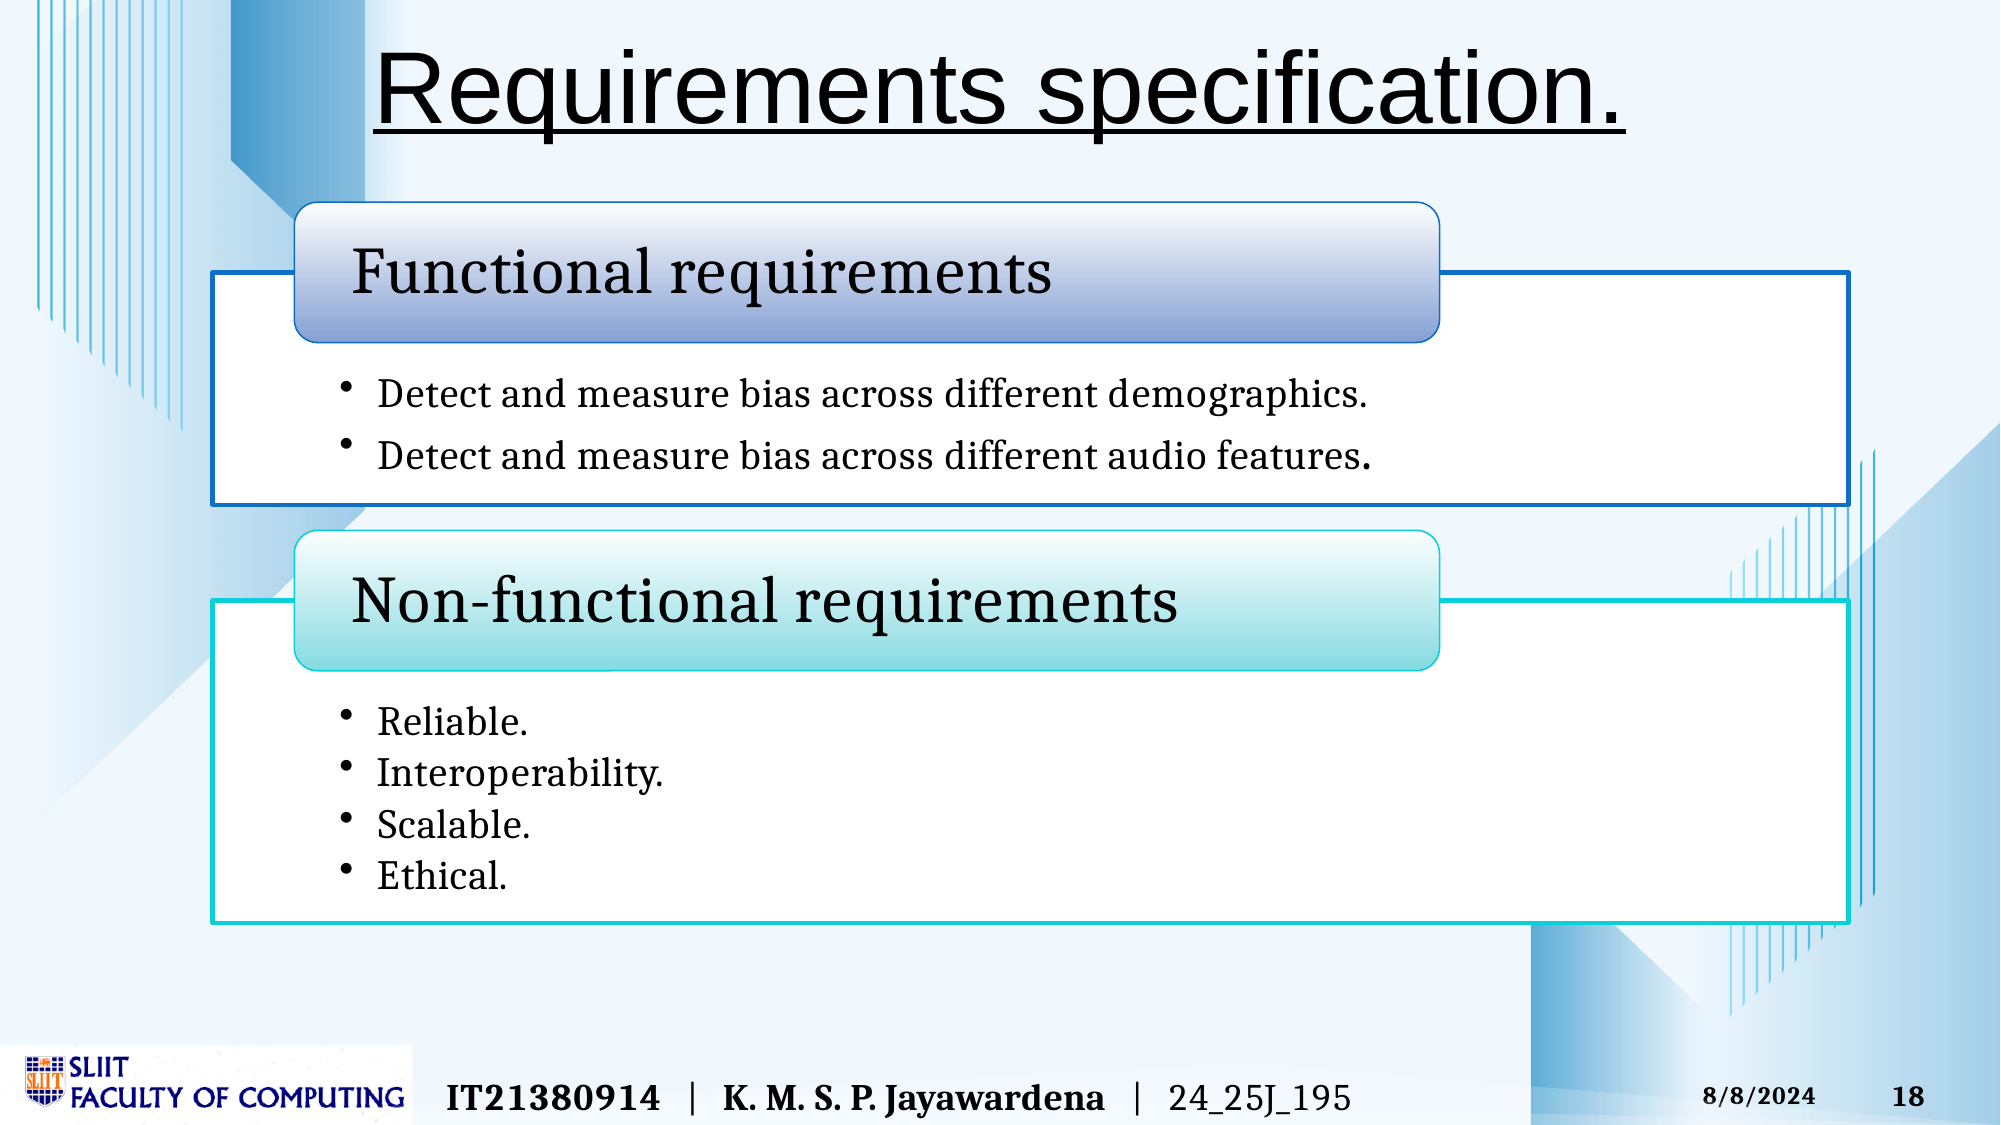

# Requirements specification.
Detect and measure bias across different demographics.
Detect and measure bias across different audio features.
Functional requirements
Reliable.
Interoperability.
Scalable.
Ethical.
Non-functional requirements
IT21380914   |   K. M. S. P. Jayawardena   |   24_25J_195